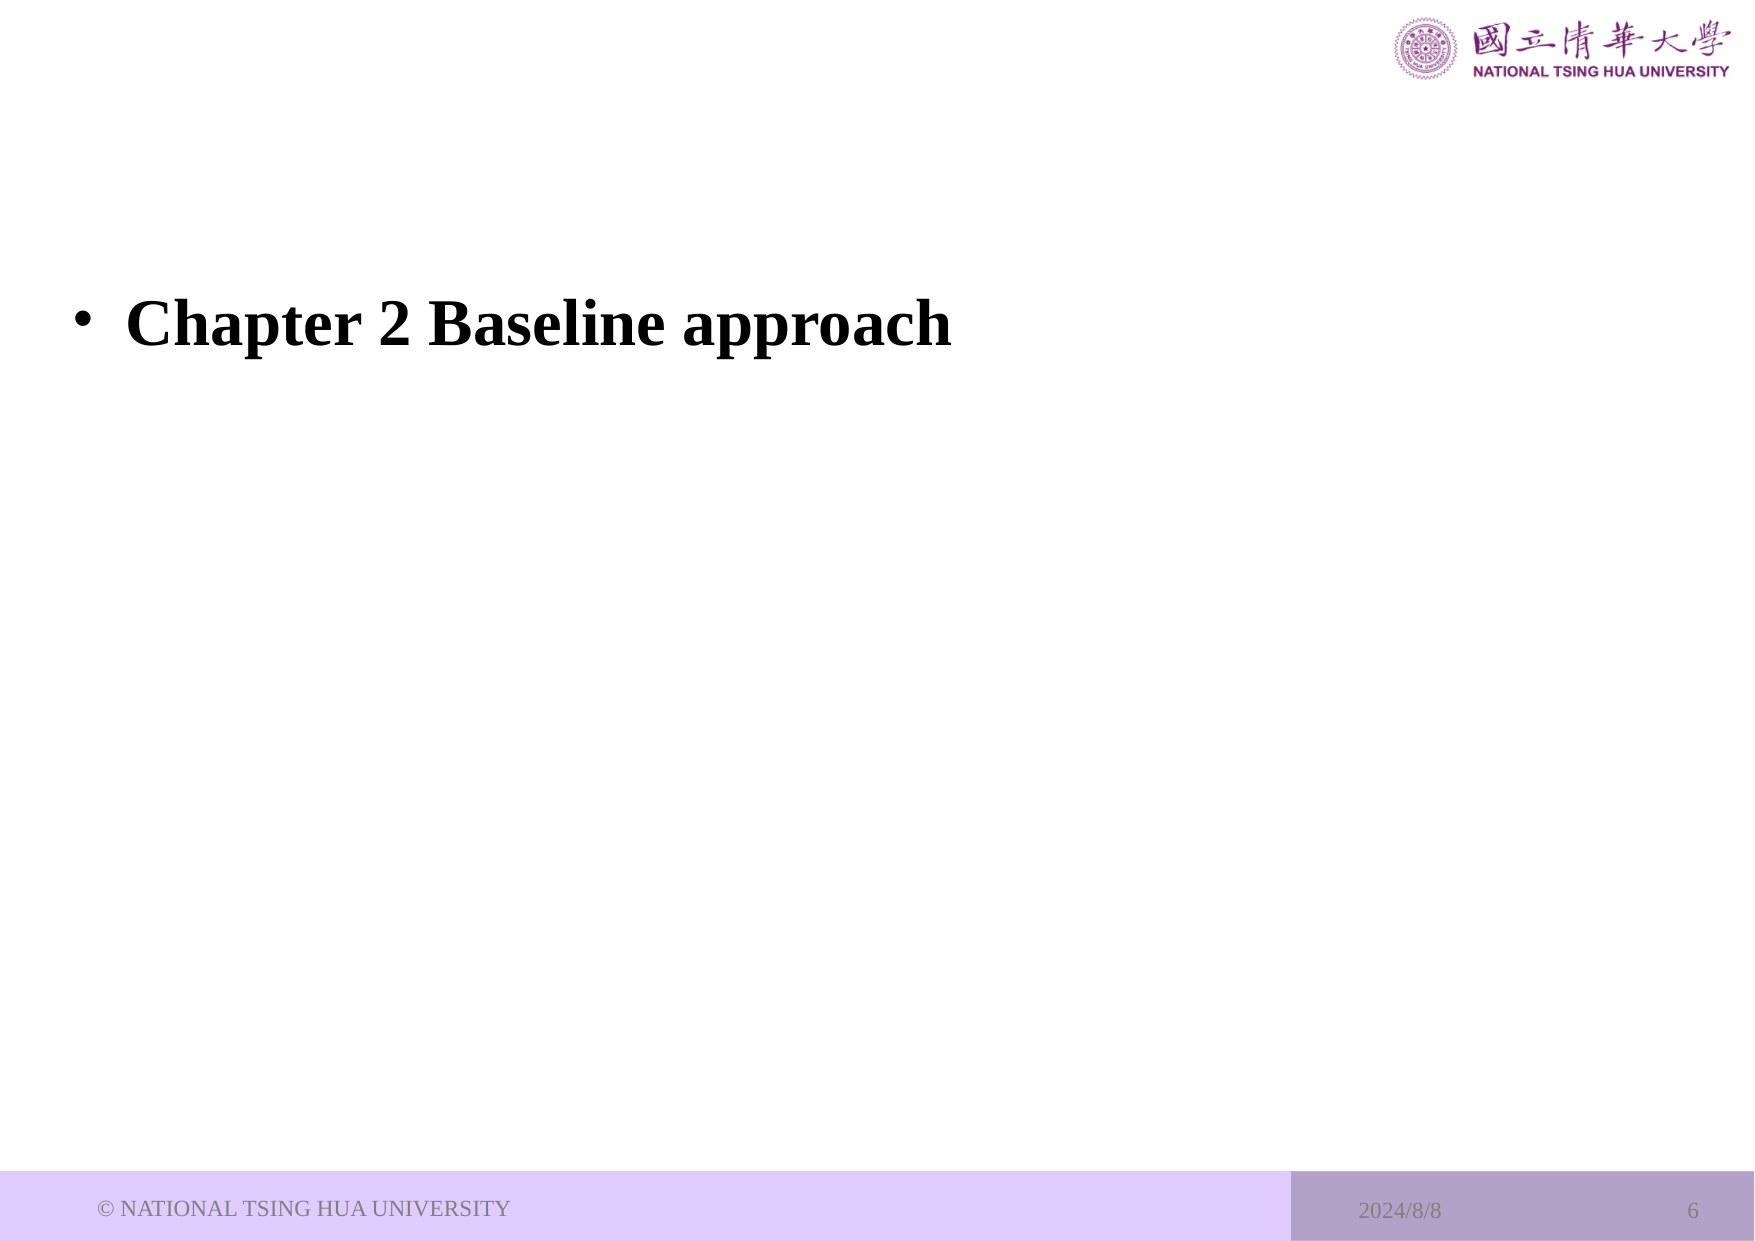

Chapter 2 Baseline approach

© NATIONAL TSING HUA UNIVERSITY
2024/8/8
6